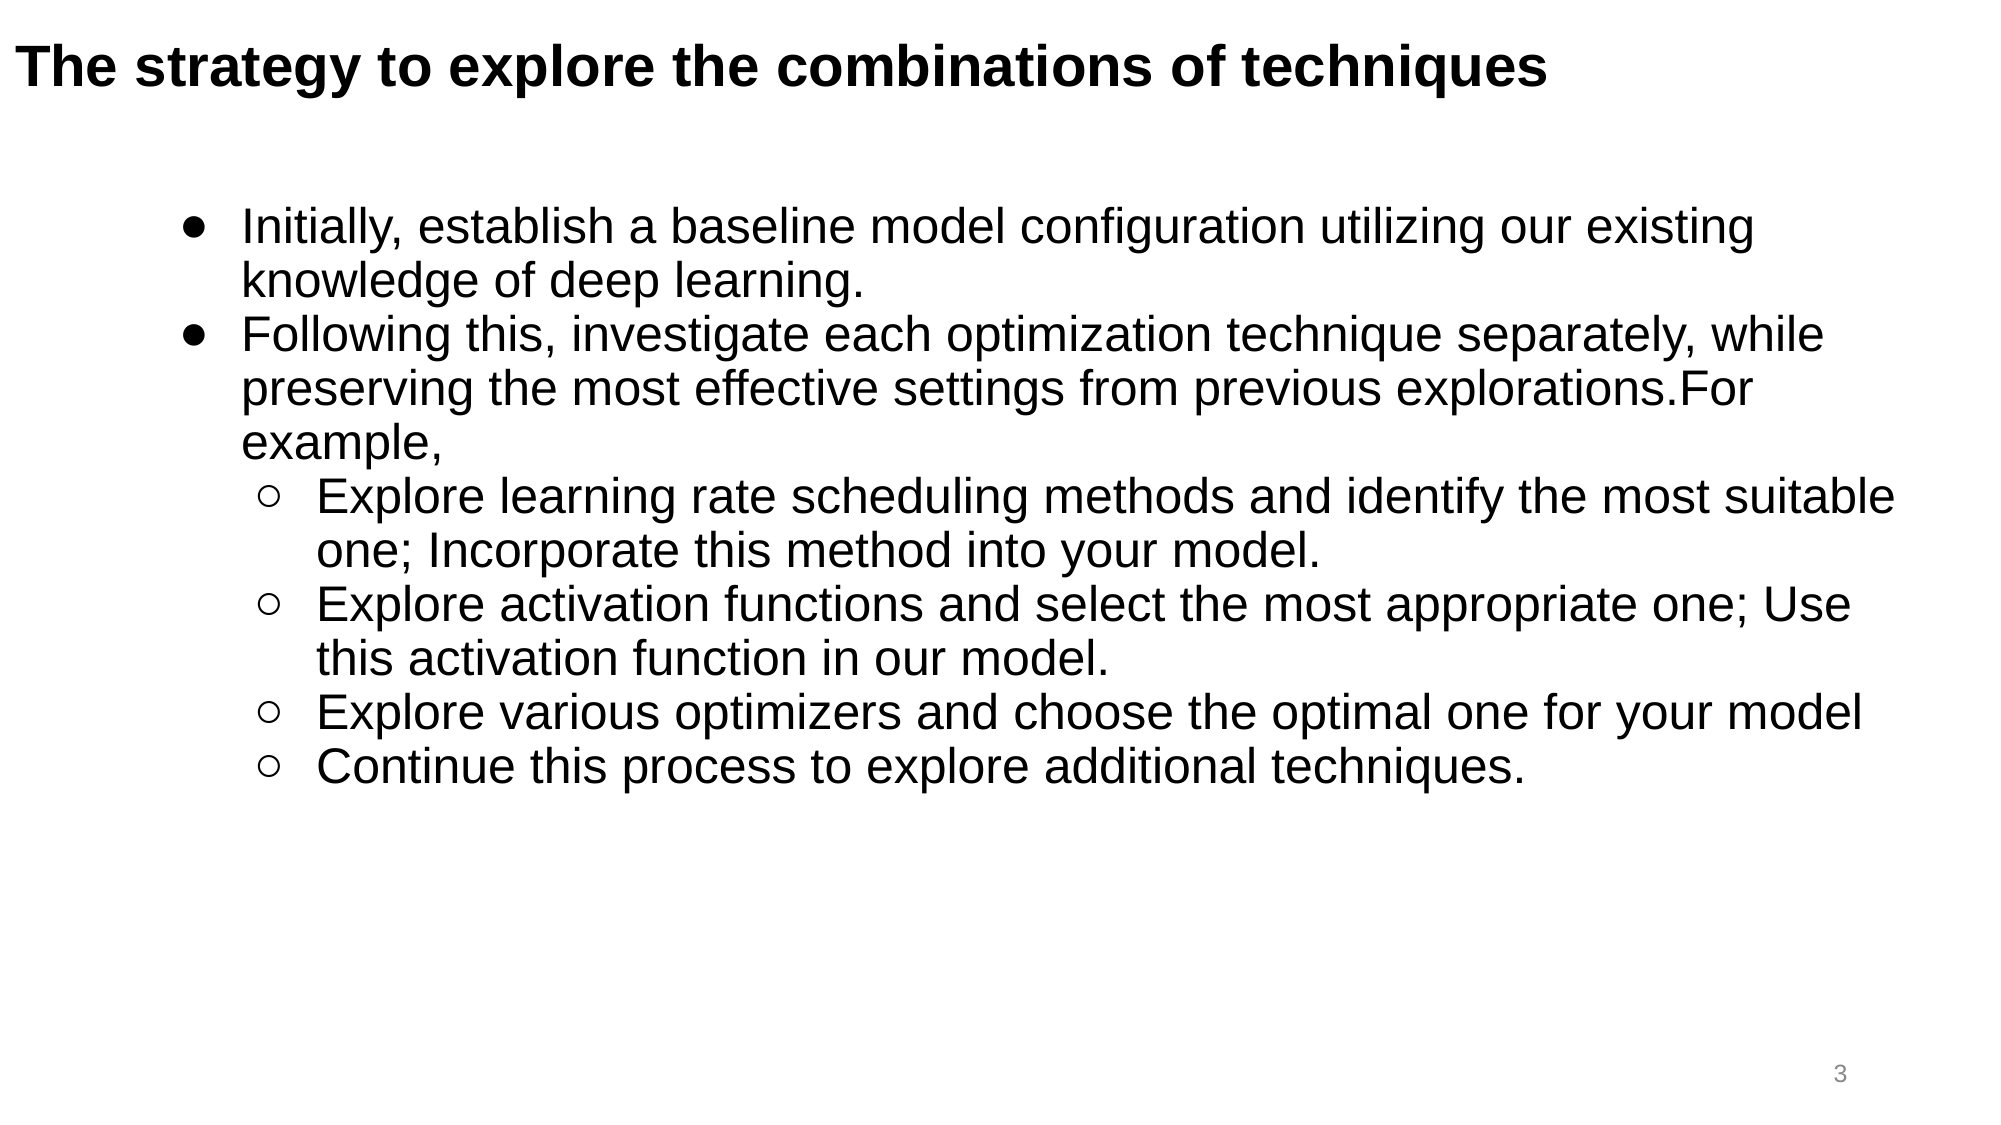

# The strategy to explore the combinations of techniques
Initially, establish a baseline model configuration utilizing our existing knowledge of deep learning.
Following this, investigate each optimization technique separately, while preserving the most effective settings from previous explorations.For example,
Explore learning rate scheduling methods and identify the most suitable one; Incorporate this method into your model.
Explore activation functions and select the most appropriate one; Use this activation function in our model.
Explore various optimizers and choose the optimal one for your model
Continue this process to explore additional techniques.
3